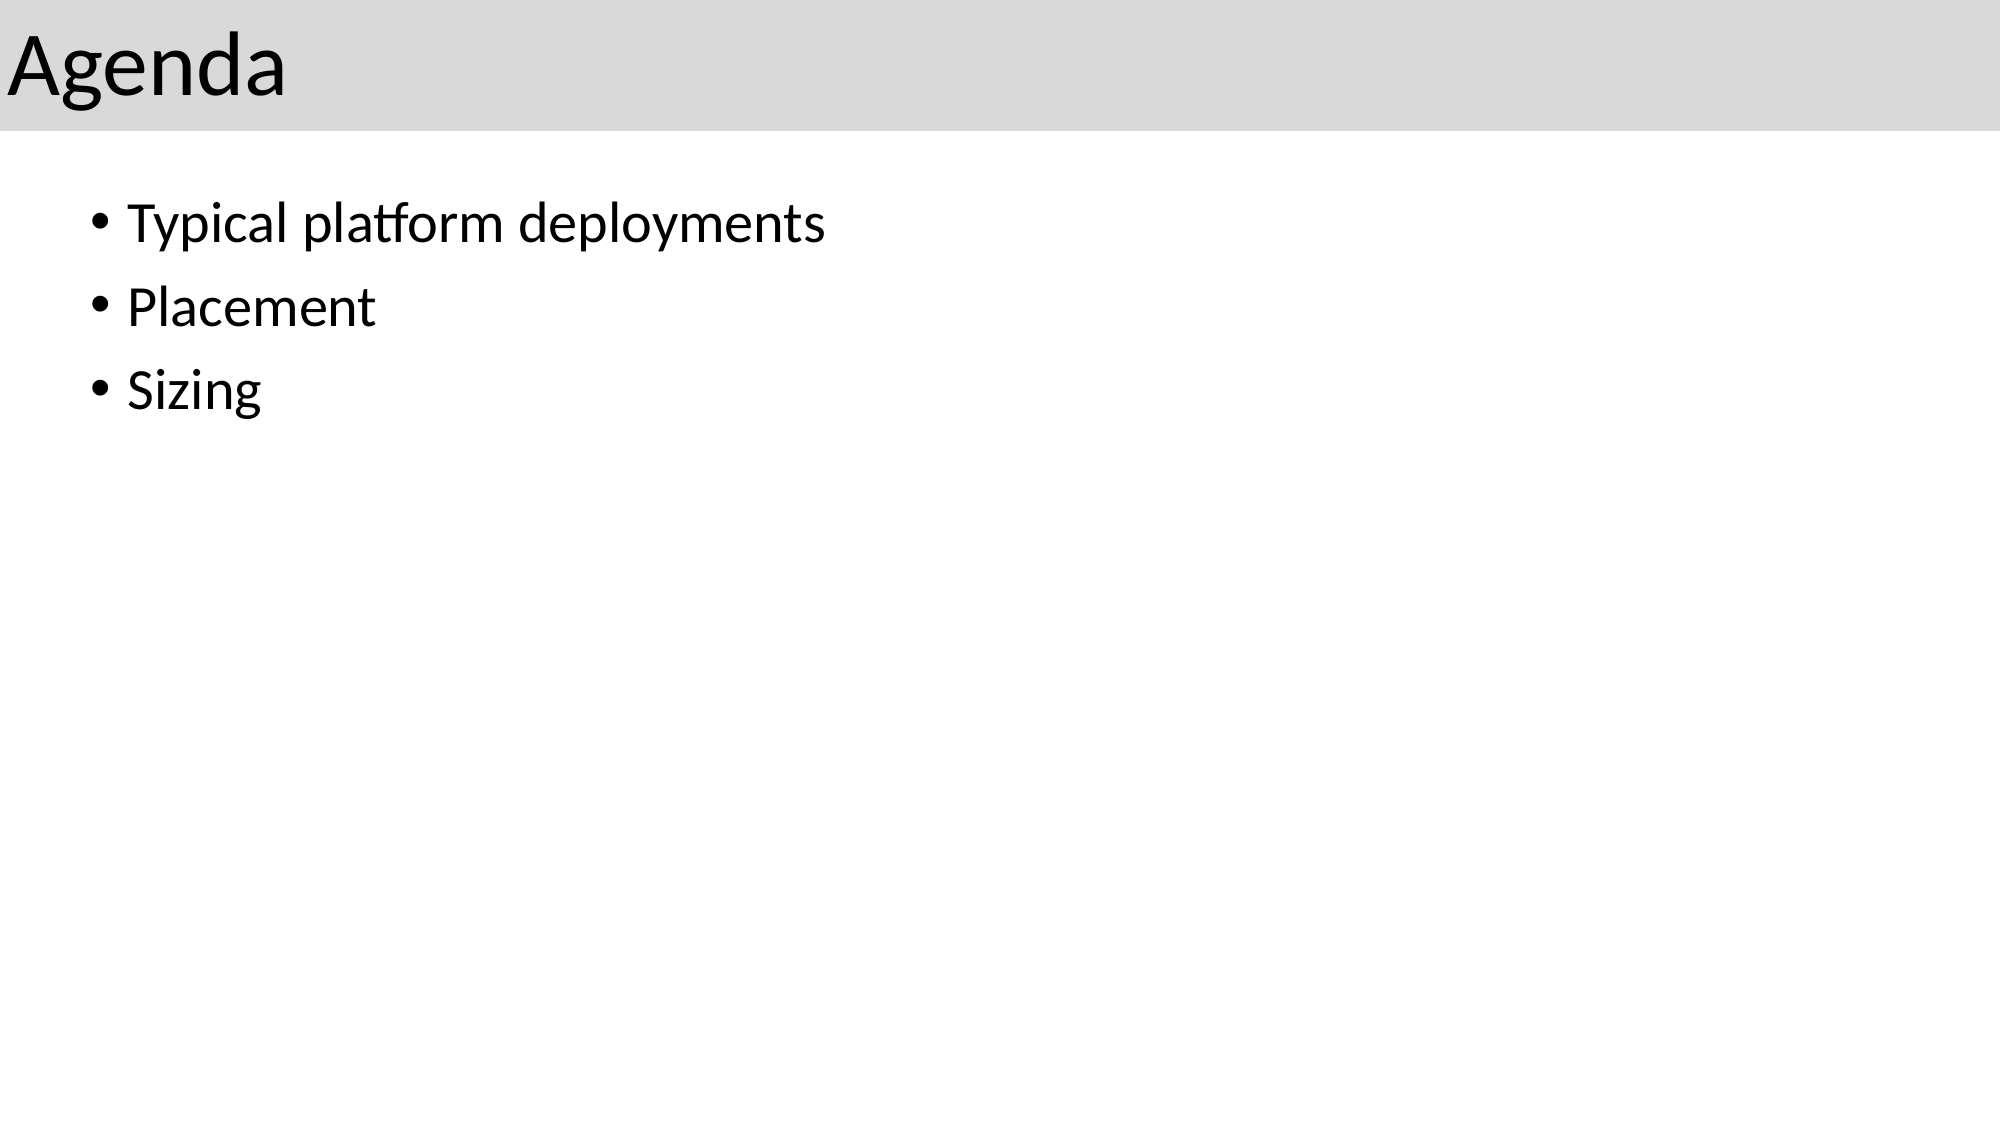

# Agenda
Typical platform deployments
Placement
Sizing